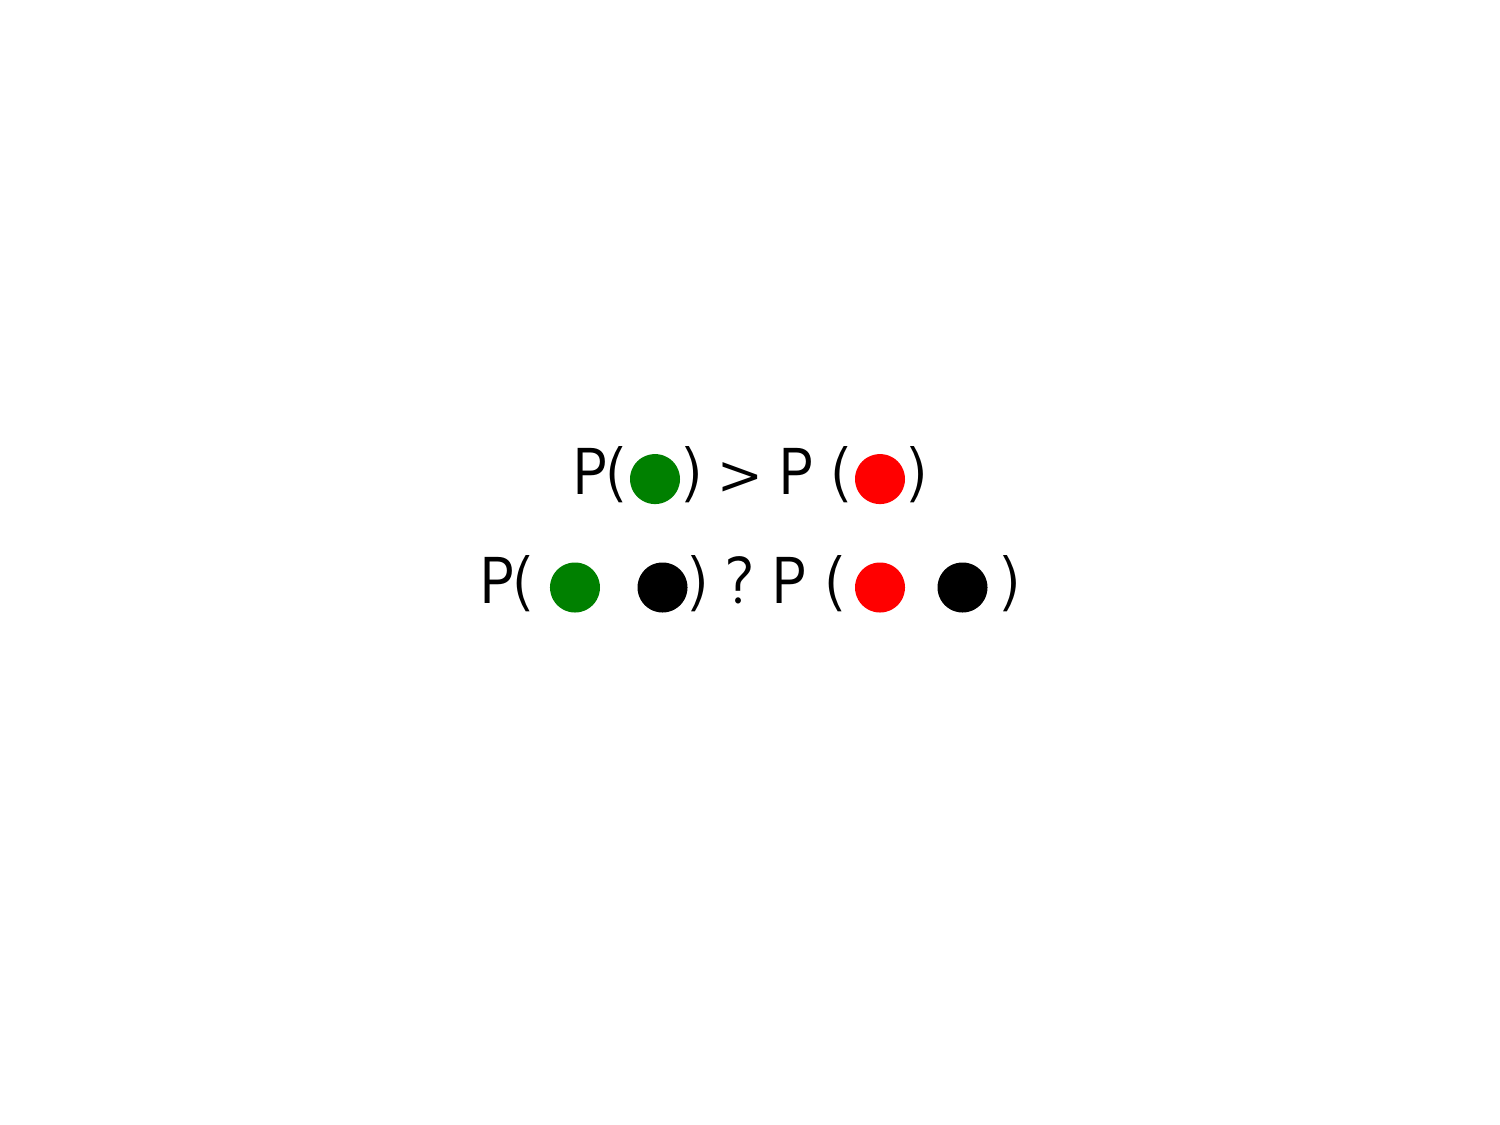

P(   ) > P (   )

P(        ) ? P (        )